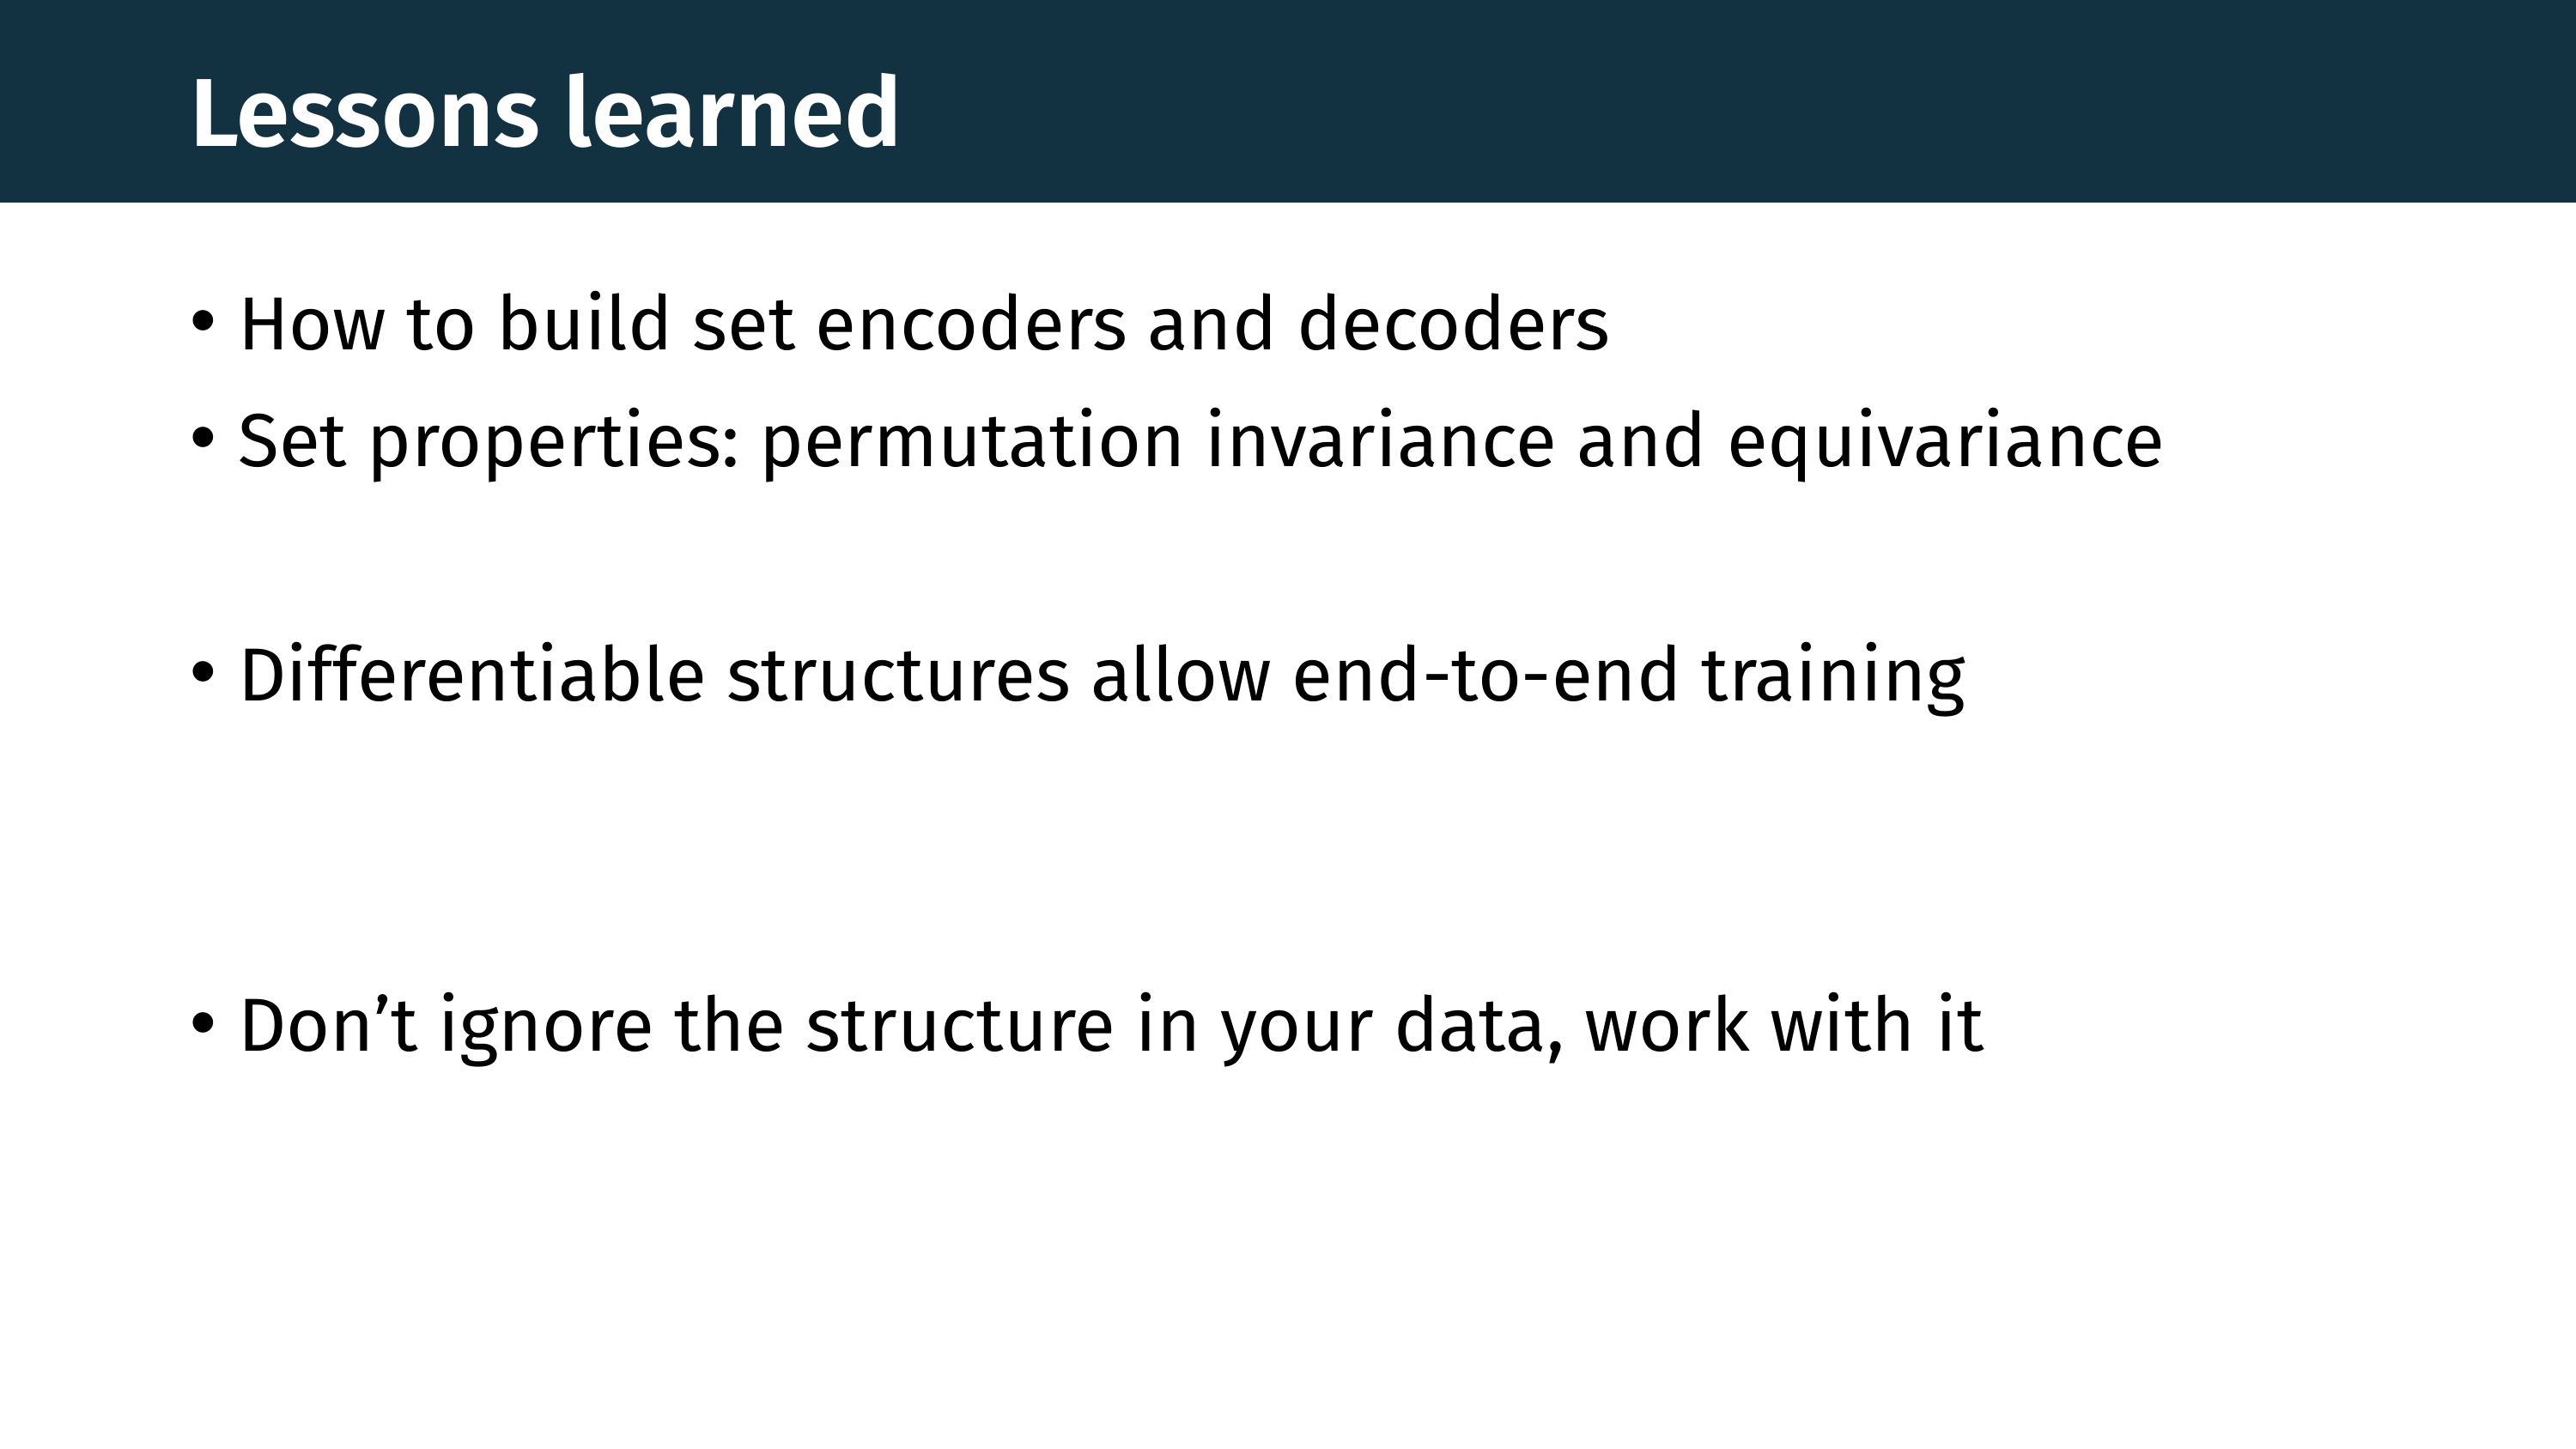

# Lessons learned
How to build set encoders and decoders
Set properties: permutation invariance and equivariance

Differentiable structures allow end-to-end training

Don’t ignore the structure in your data, work with it